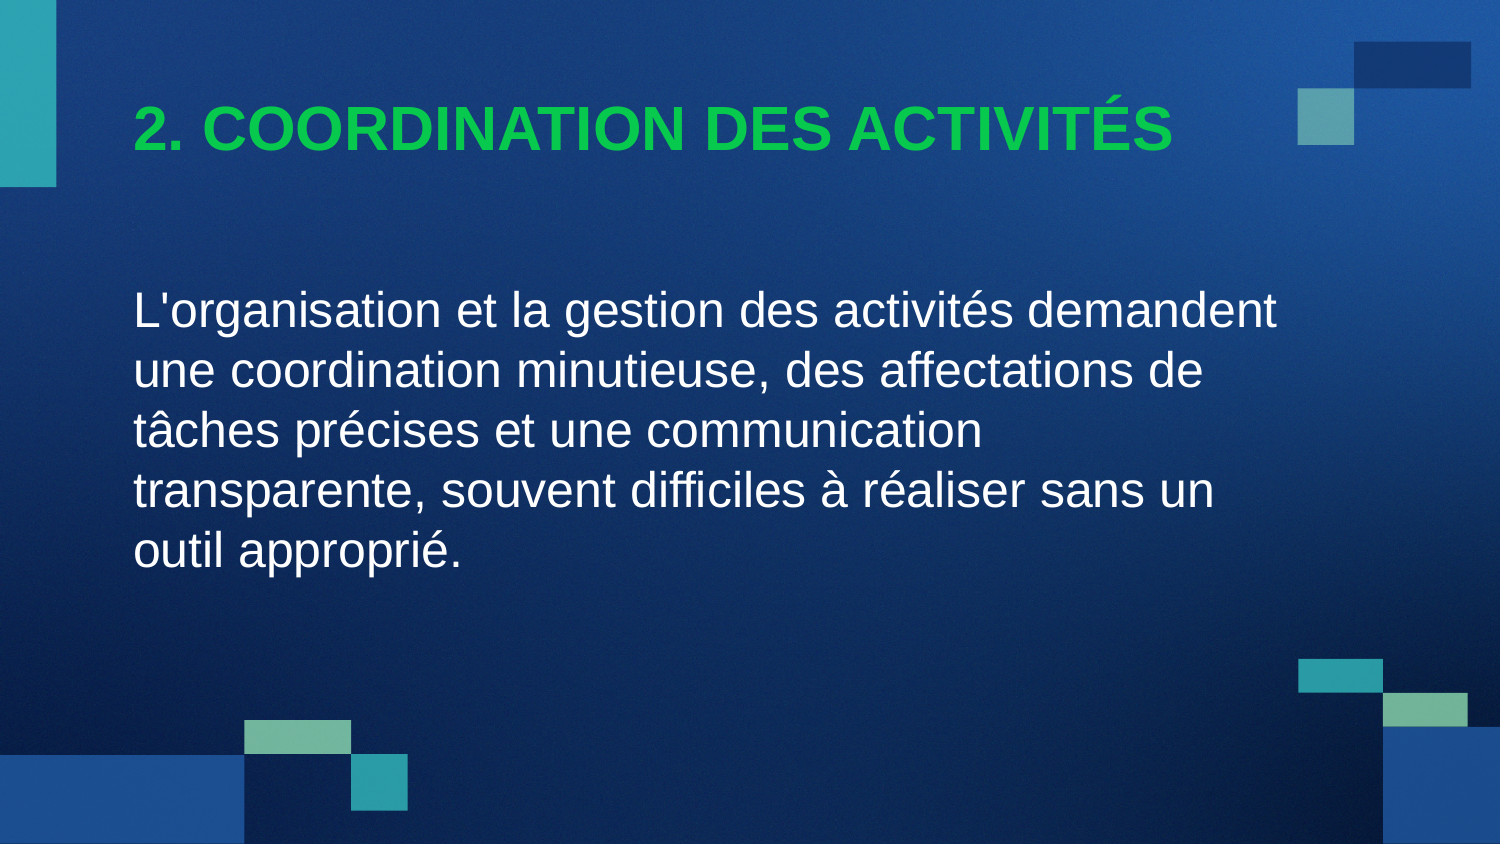

# 2. COORDINATION DES ACTIVITÉS

L'organisation et la gestion des activités demandent une coordination minutieuse, des affectations de tâches précises et une communication transparente, souvent difficiles à réaliser sans un outil approprié.